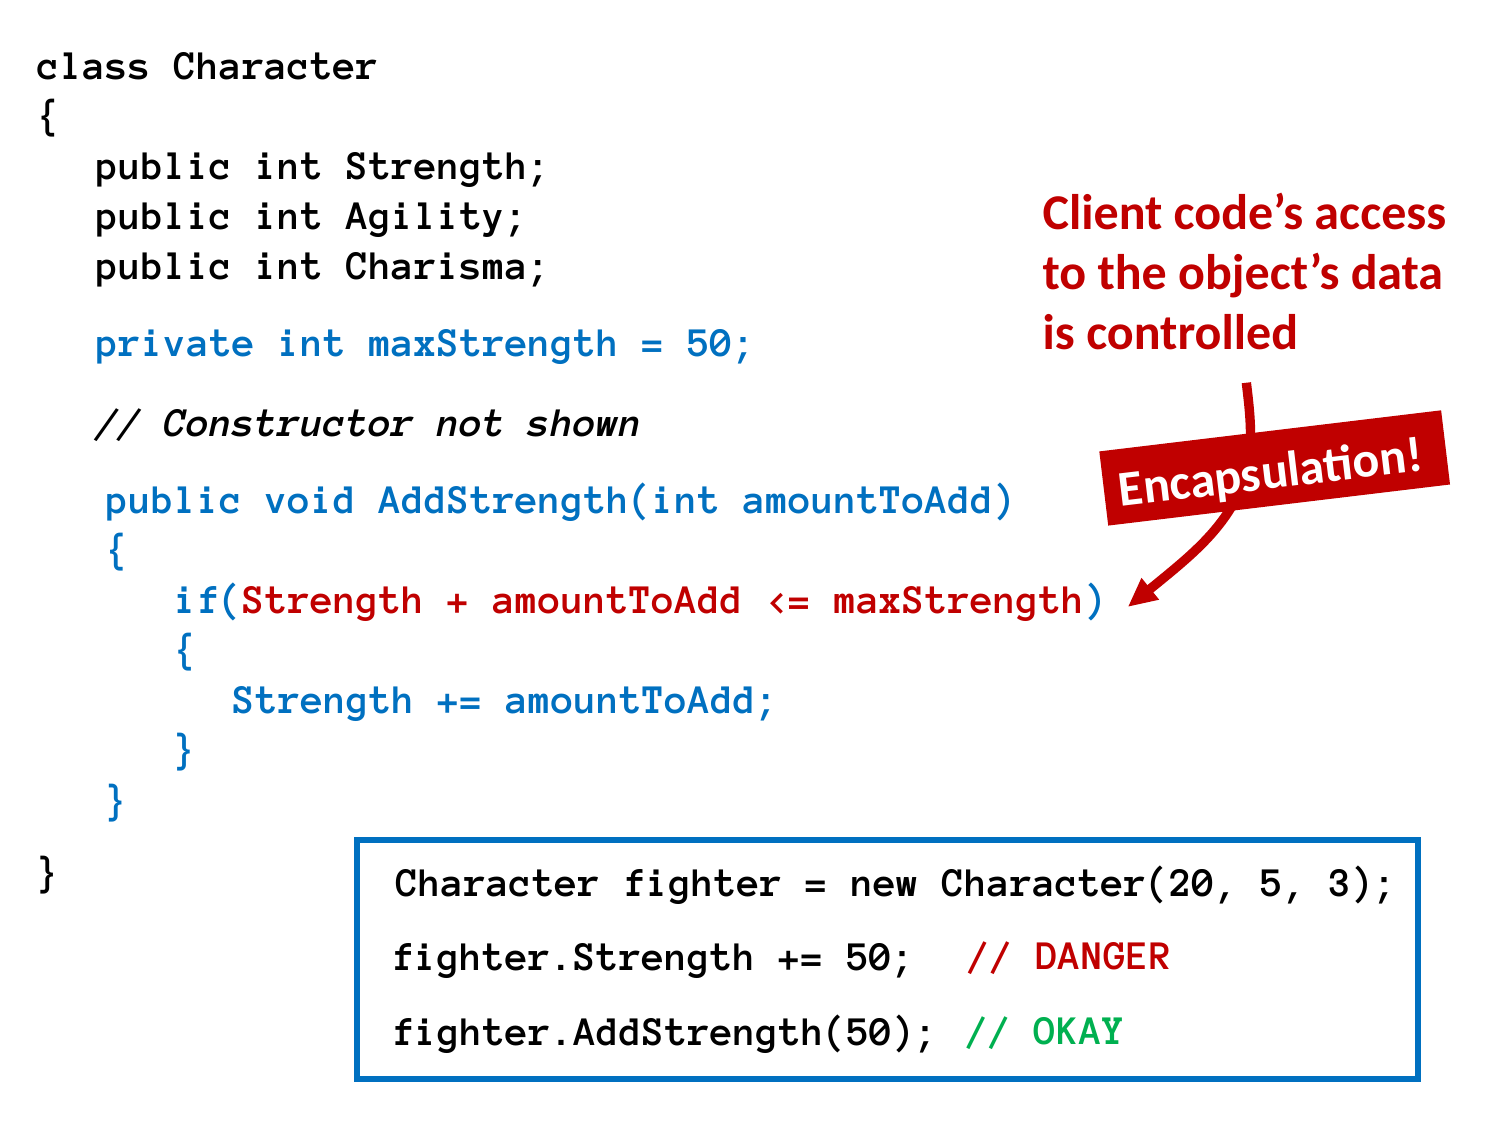

class Character
{
	public int Strength;
	public int Agility;
	public int Charisma;

	private int maxStrength = 50;

	// Constructor not shown

}
Client code’s access to the object’s data is controlled

Encapsulation!
public void AddStrength(int amountToAdd)
{
   if(Strength + amountToAdd <= maxStrength)
   {
	   Strength += amountToAdd;
   }
}

Character fighter = new Character(20, 5, 3);
// DANGER
fighter.Strength += 50;
// OKAY
fighter.AddStrength(50);